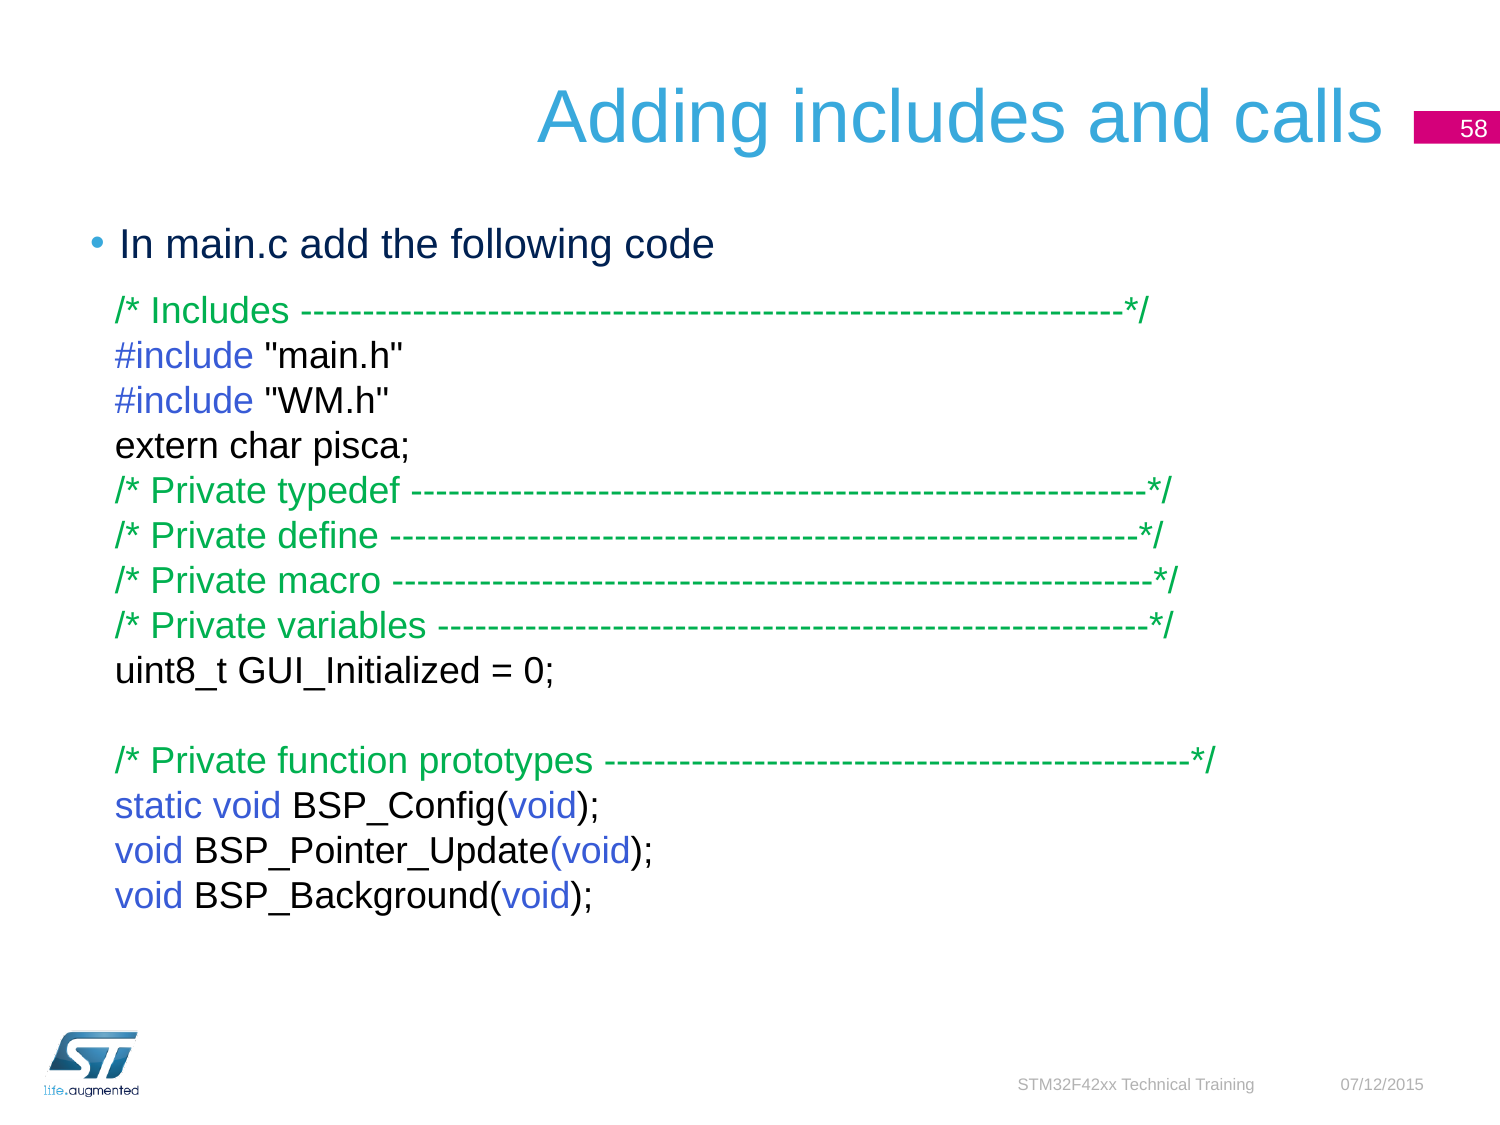

# Adding includes and calls
58
In main.c add the following code
/* Includes ------------------------------------------------------------------*/
#include "main.h"
#include "WM.h"
extern char pisca;
/* Private typedef -----------------------------------------------------------*/
/* Private define ------------------------------------------------------------*/
/* Private macro -------------------------------------------------------------*/
/* Private variables ---------------------------------------------------------*/
uint8_t GUI_Initialized = 0;

/* Private function prototypes -----------------------------------------------*/
static void BSP_Config(void);
void BSP_Pointer_Update(void);
void BSP_Background(void);
STM32F42xx Technical Training
07/12/2015